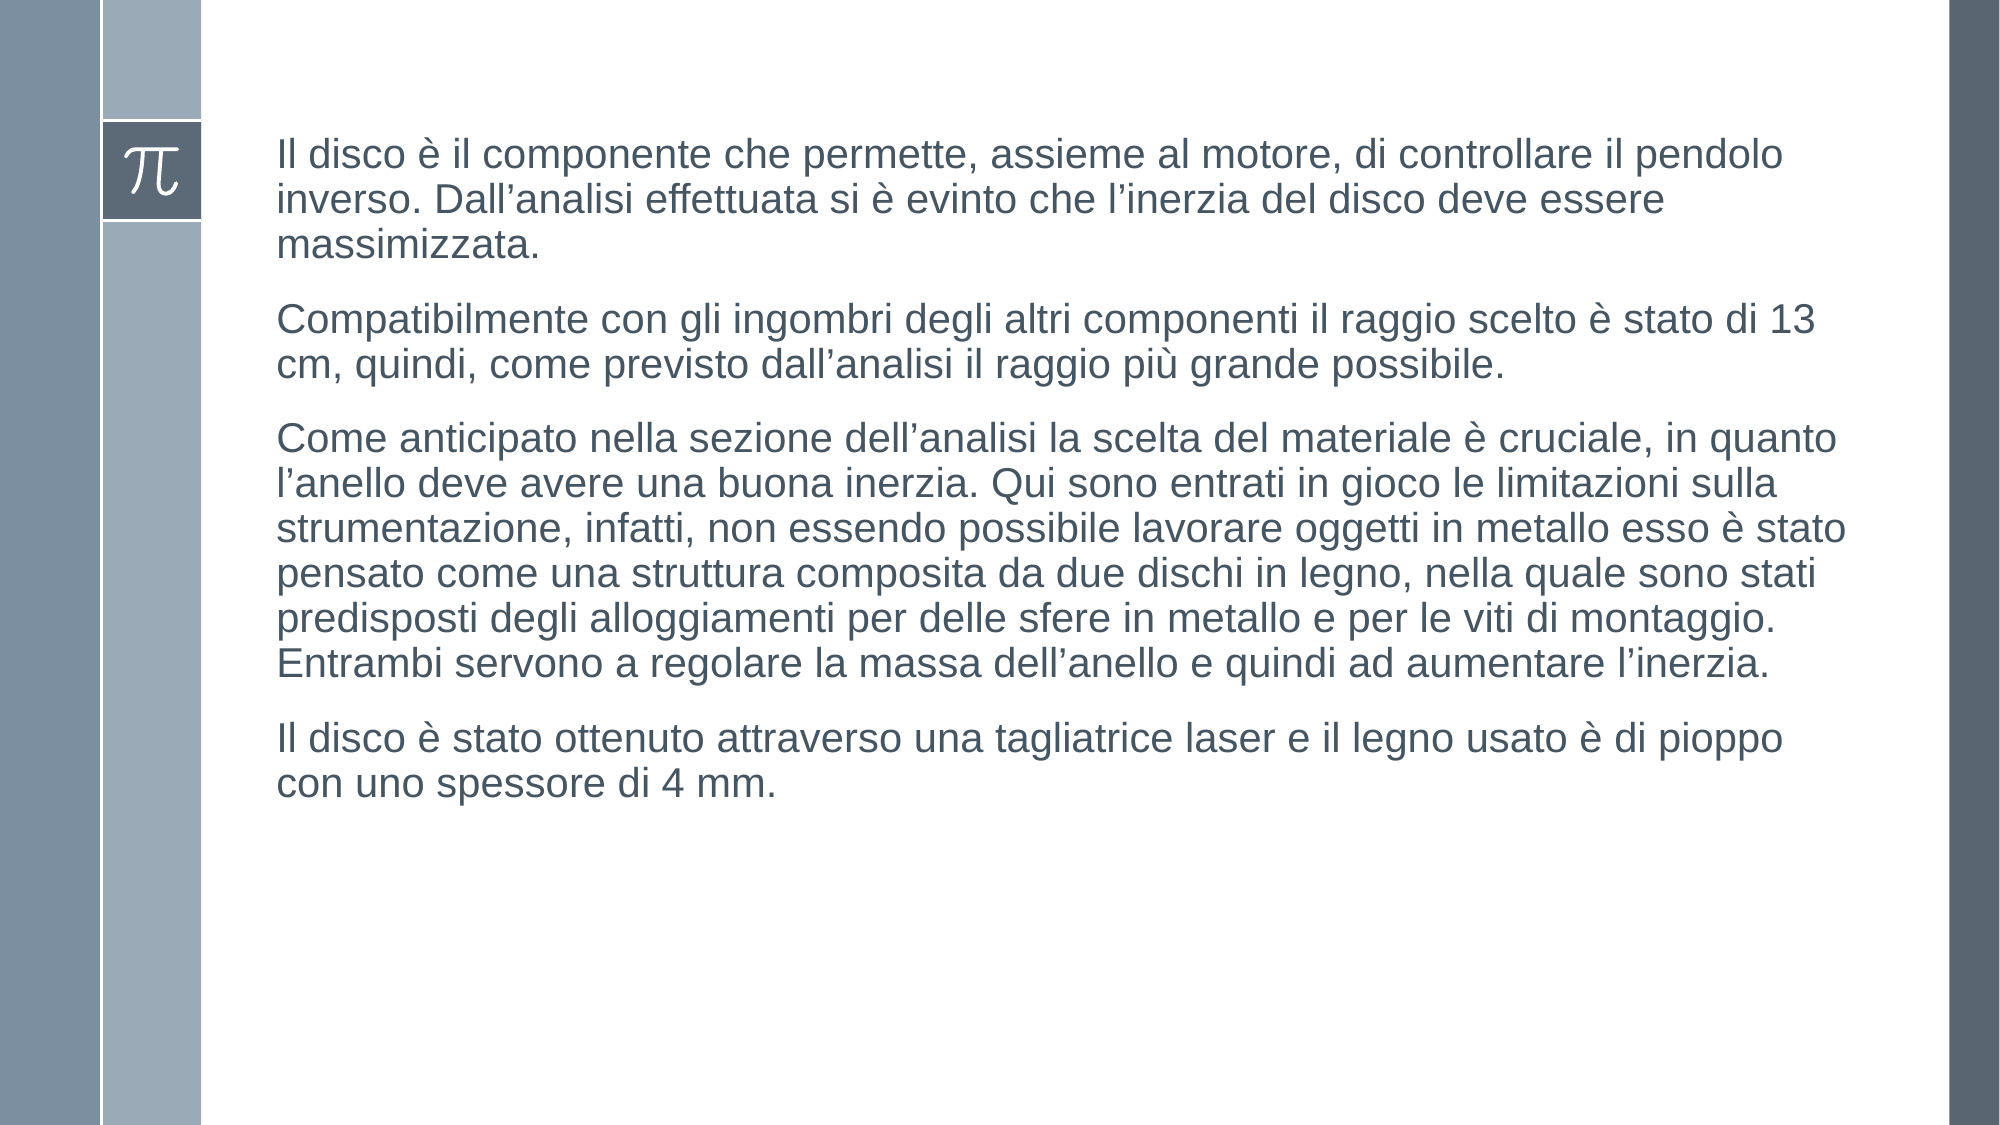

Il disco è il componente che permette, assieme al motore, di controllare il pendolo inverso. Dall’analisi effettuata si è evinto che l’inerzia del disco deve essere massimizzata.
Compatibilmente con gli ingombri degli altri componenti il raggio scelto è stato di 13 cm, quindi, come previsto dall’analisi il raggio più grande possibile.
Come anticipato nella sezione dell’analisi la scelta del materiale è cruciale, in quanto l’anello deve avere una buona inerzia. Qui sono entrati in gioco le limitazioni sulla strumentazione, infatti, non essendo possibile lavorare oggetti in metallo esso è stato pensato come una struttura composita da due dischi in legno, nella quale sono stati predisposti degli alloggiamenti per delle sfere in metallo e per le viti di montaggio. Entrambi servono a regolare la massa dell’anello e quindi ad aumentare l’inerzia.
Il disco è stato ottenuto attraverso una tagliatrice laser e il legno usato è di pioppo con uno spessore di 4 mm.